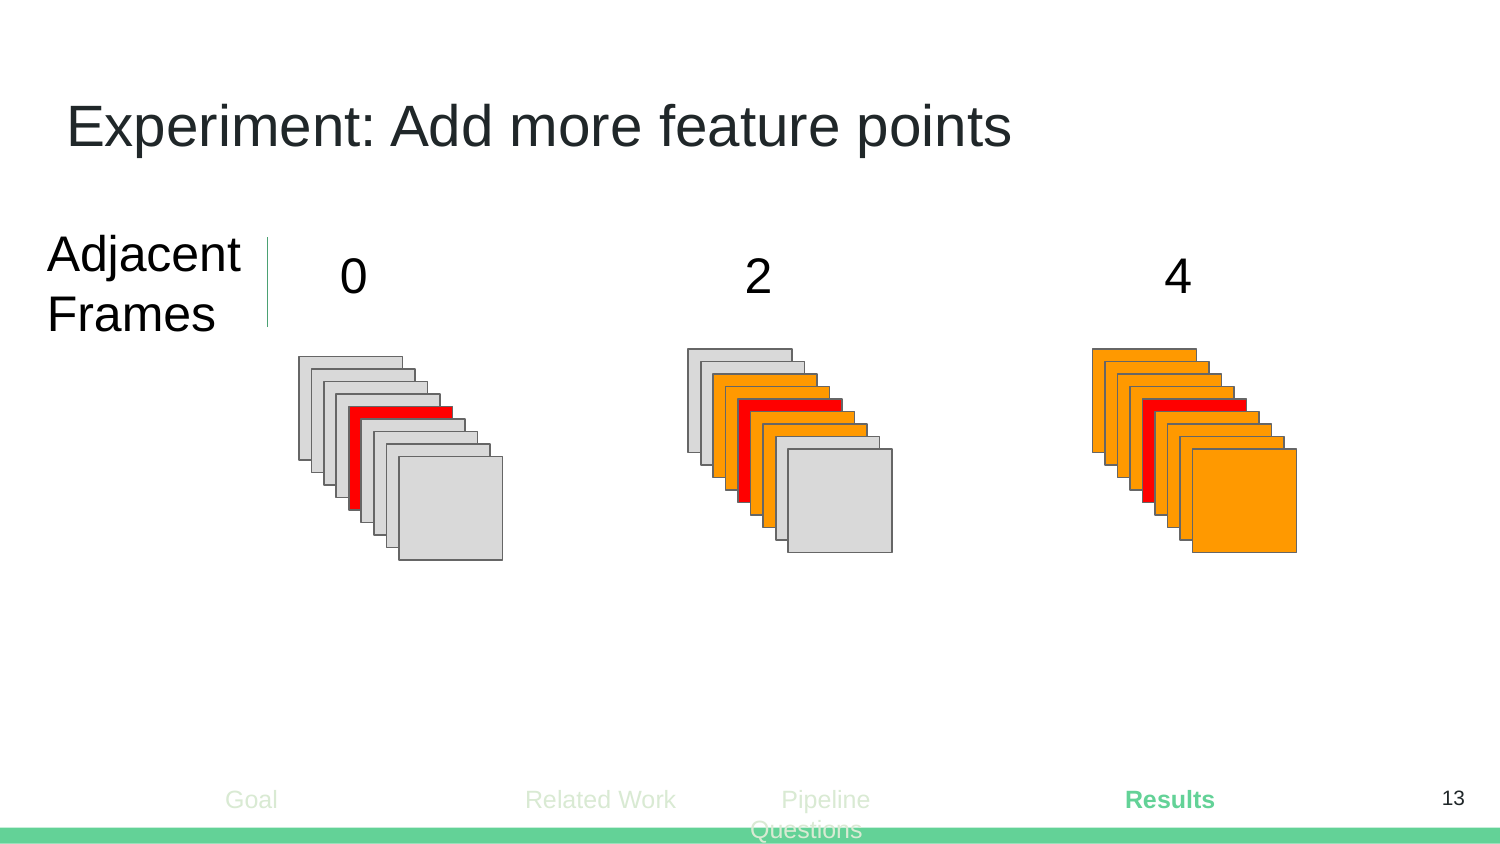

# Experiment: Add more feature points
Adjacent
Frames
0
2
4

13
Goal		Related Work               Pipeline		Results		Questions